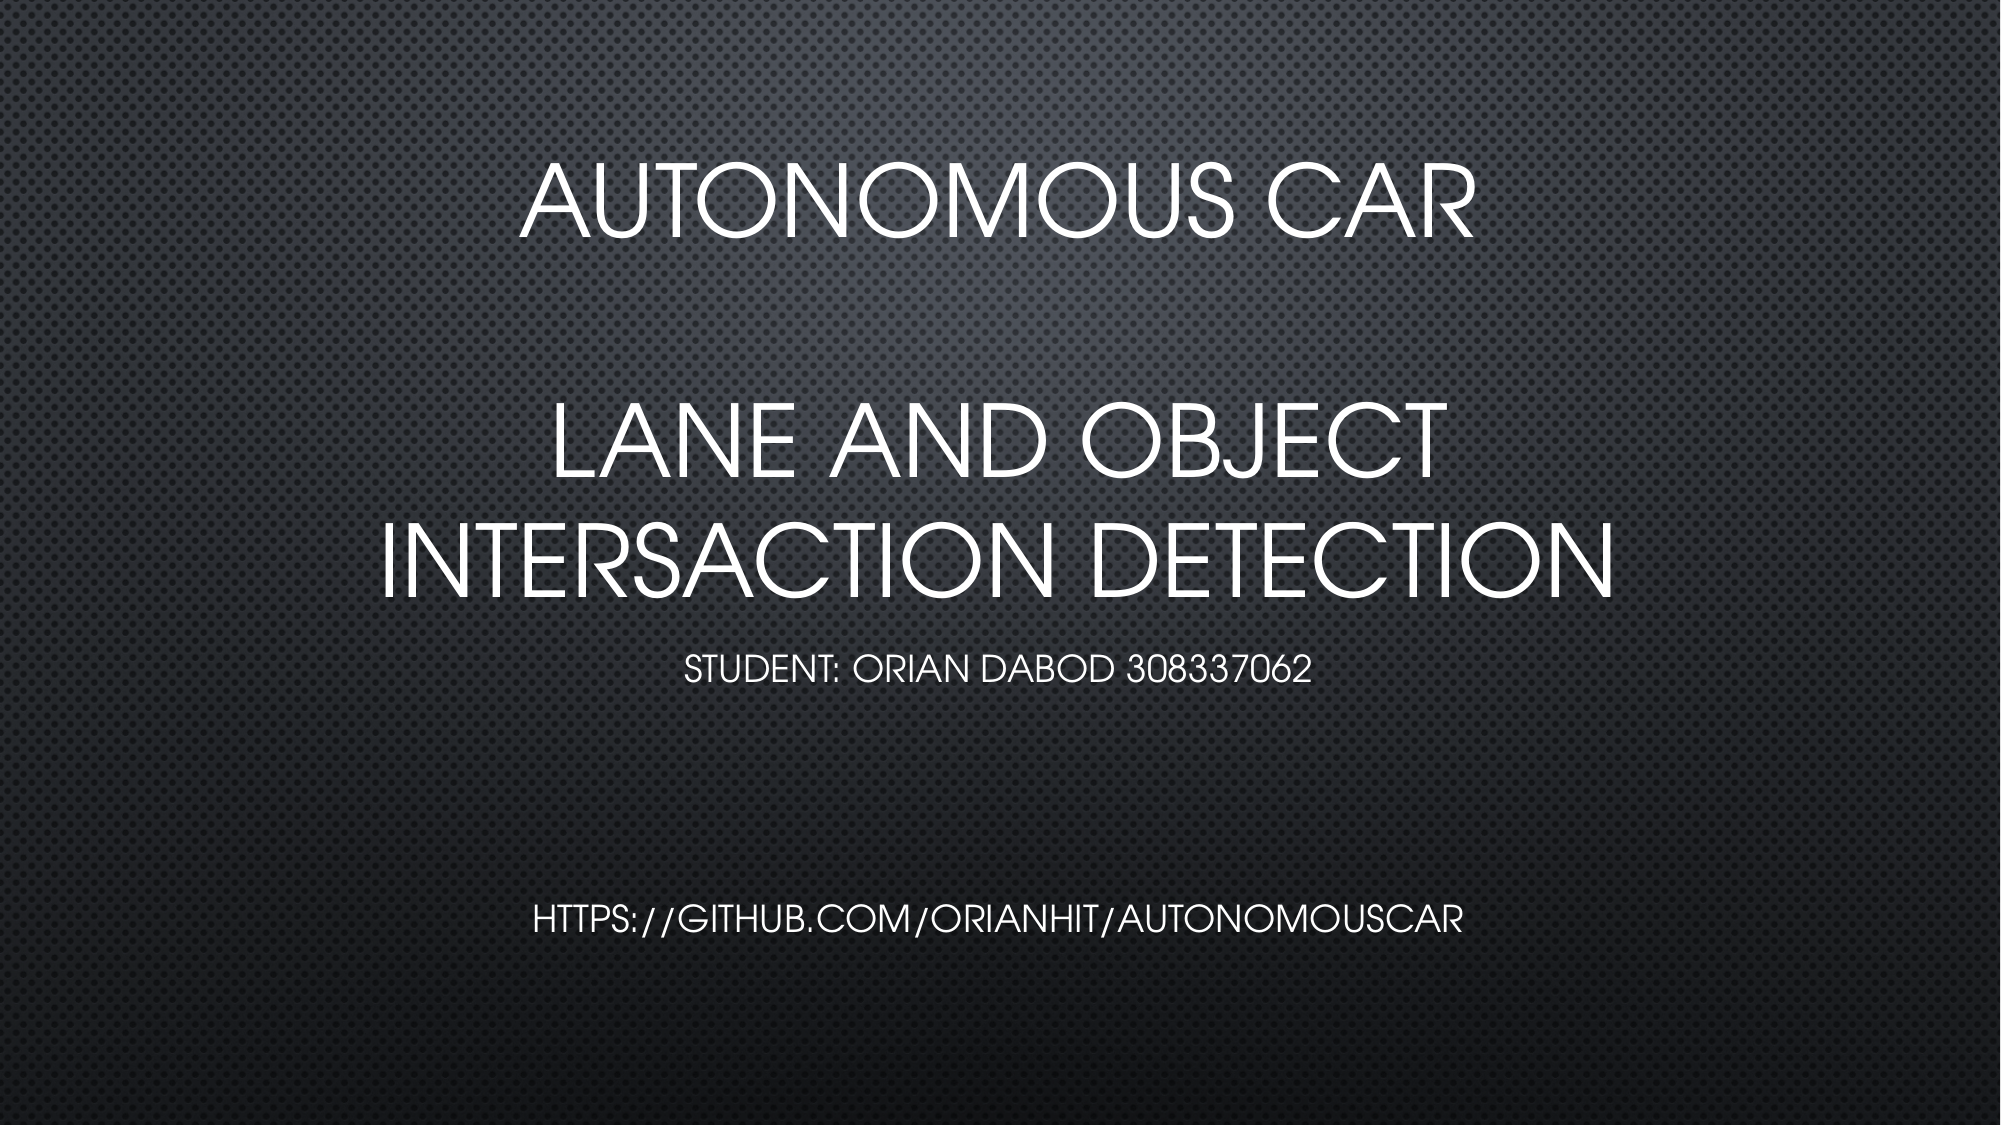

# Autonomous Car Lane AND OBJECT INTERSACTION DETECTION
Student: Orian Dabod 308337062

https://github.com/orianhit/autonomousCar